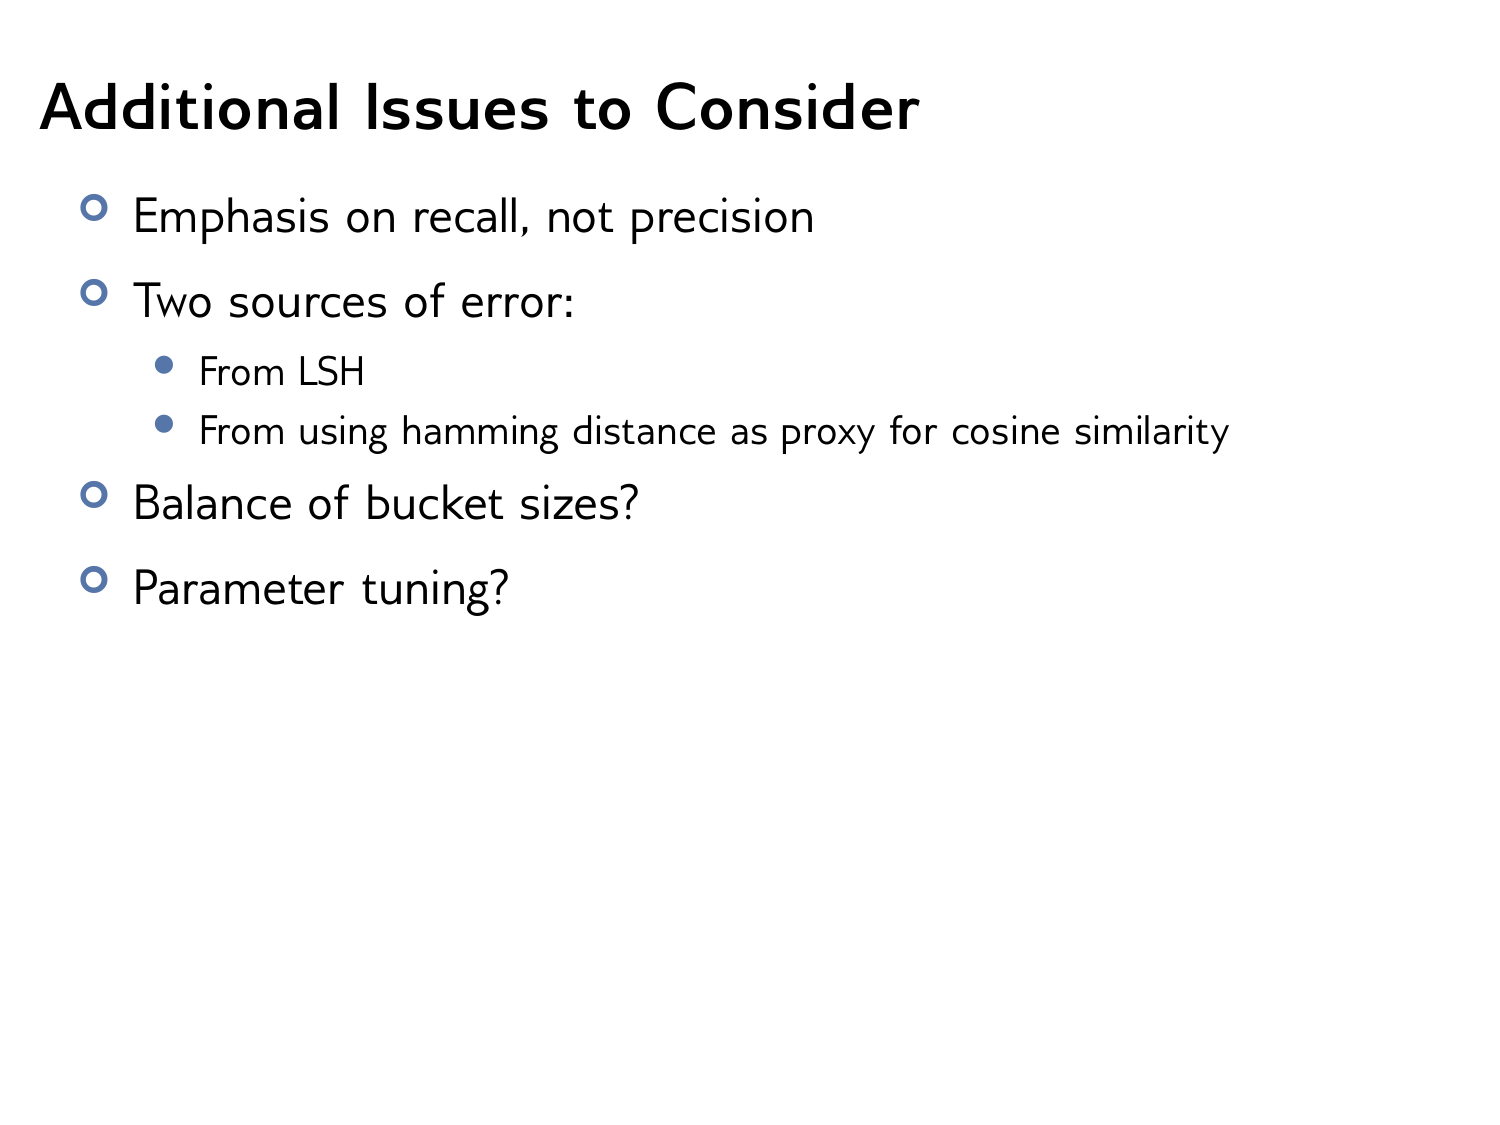

# Additional Issues to Consider
Emphasis on recall, not precision
Two sources of error:
From LSH
From using hamming distance as proxy for cosine similarity
Balance of bucket sizes?
Parameter tuning?